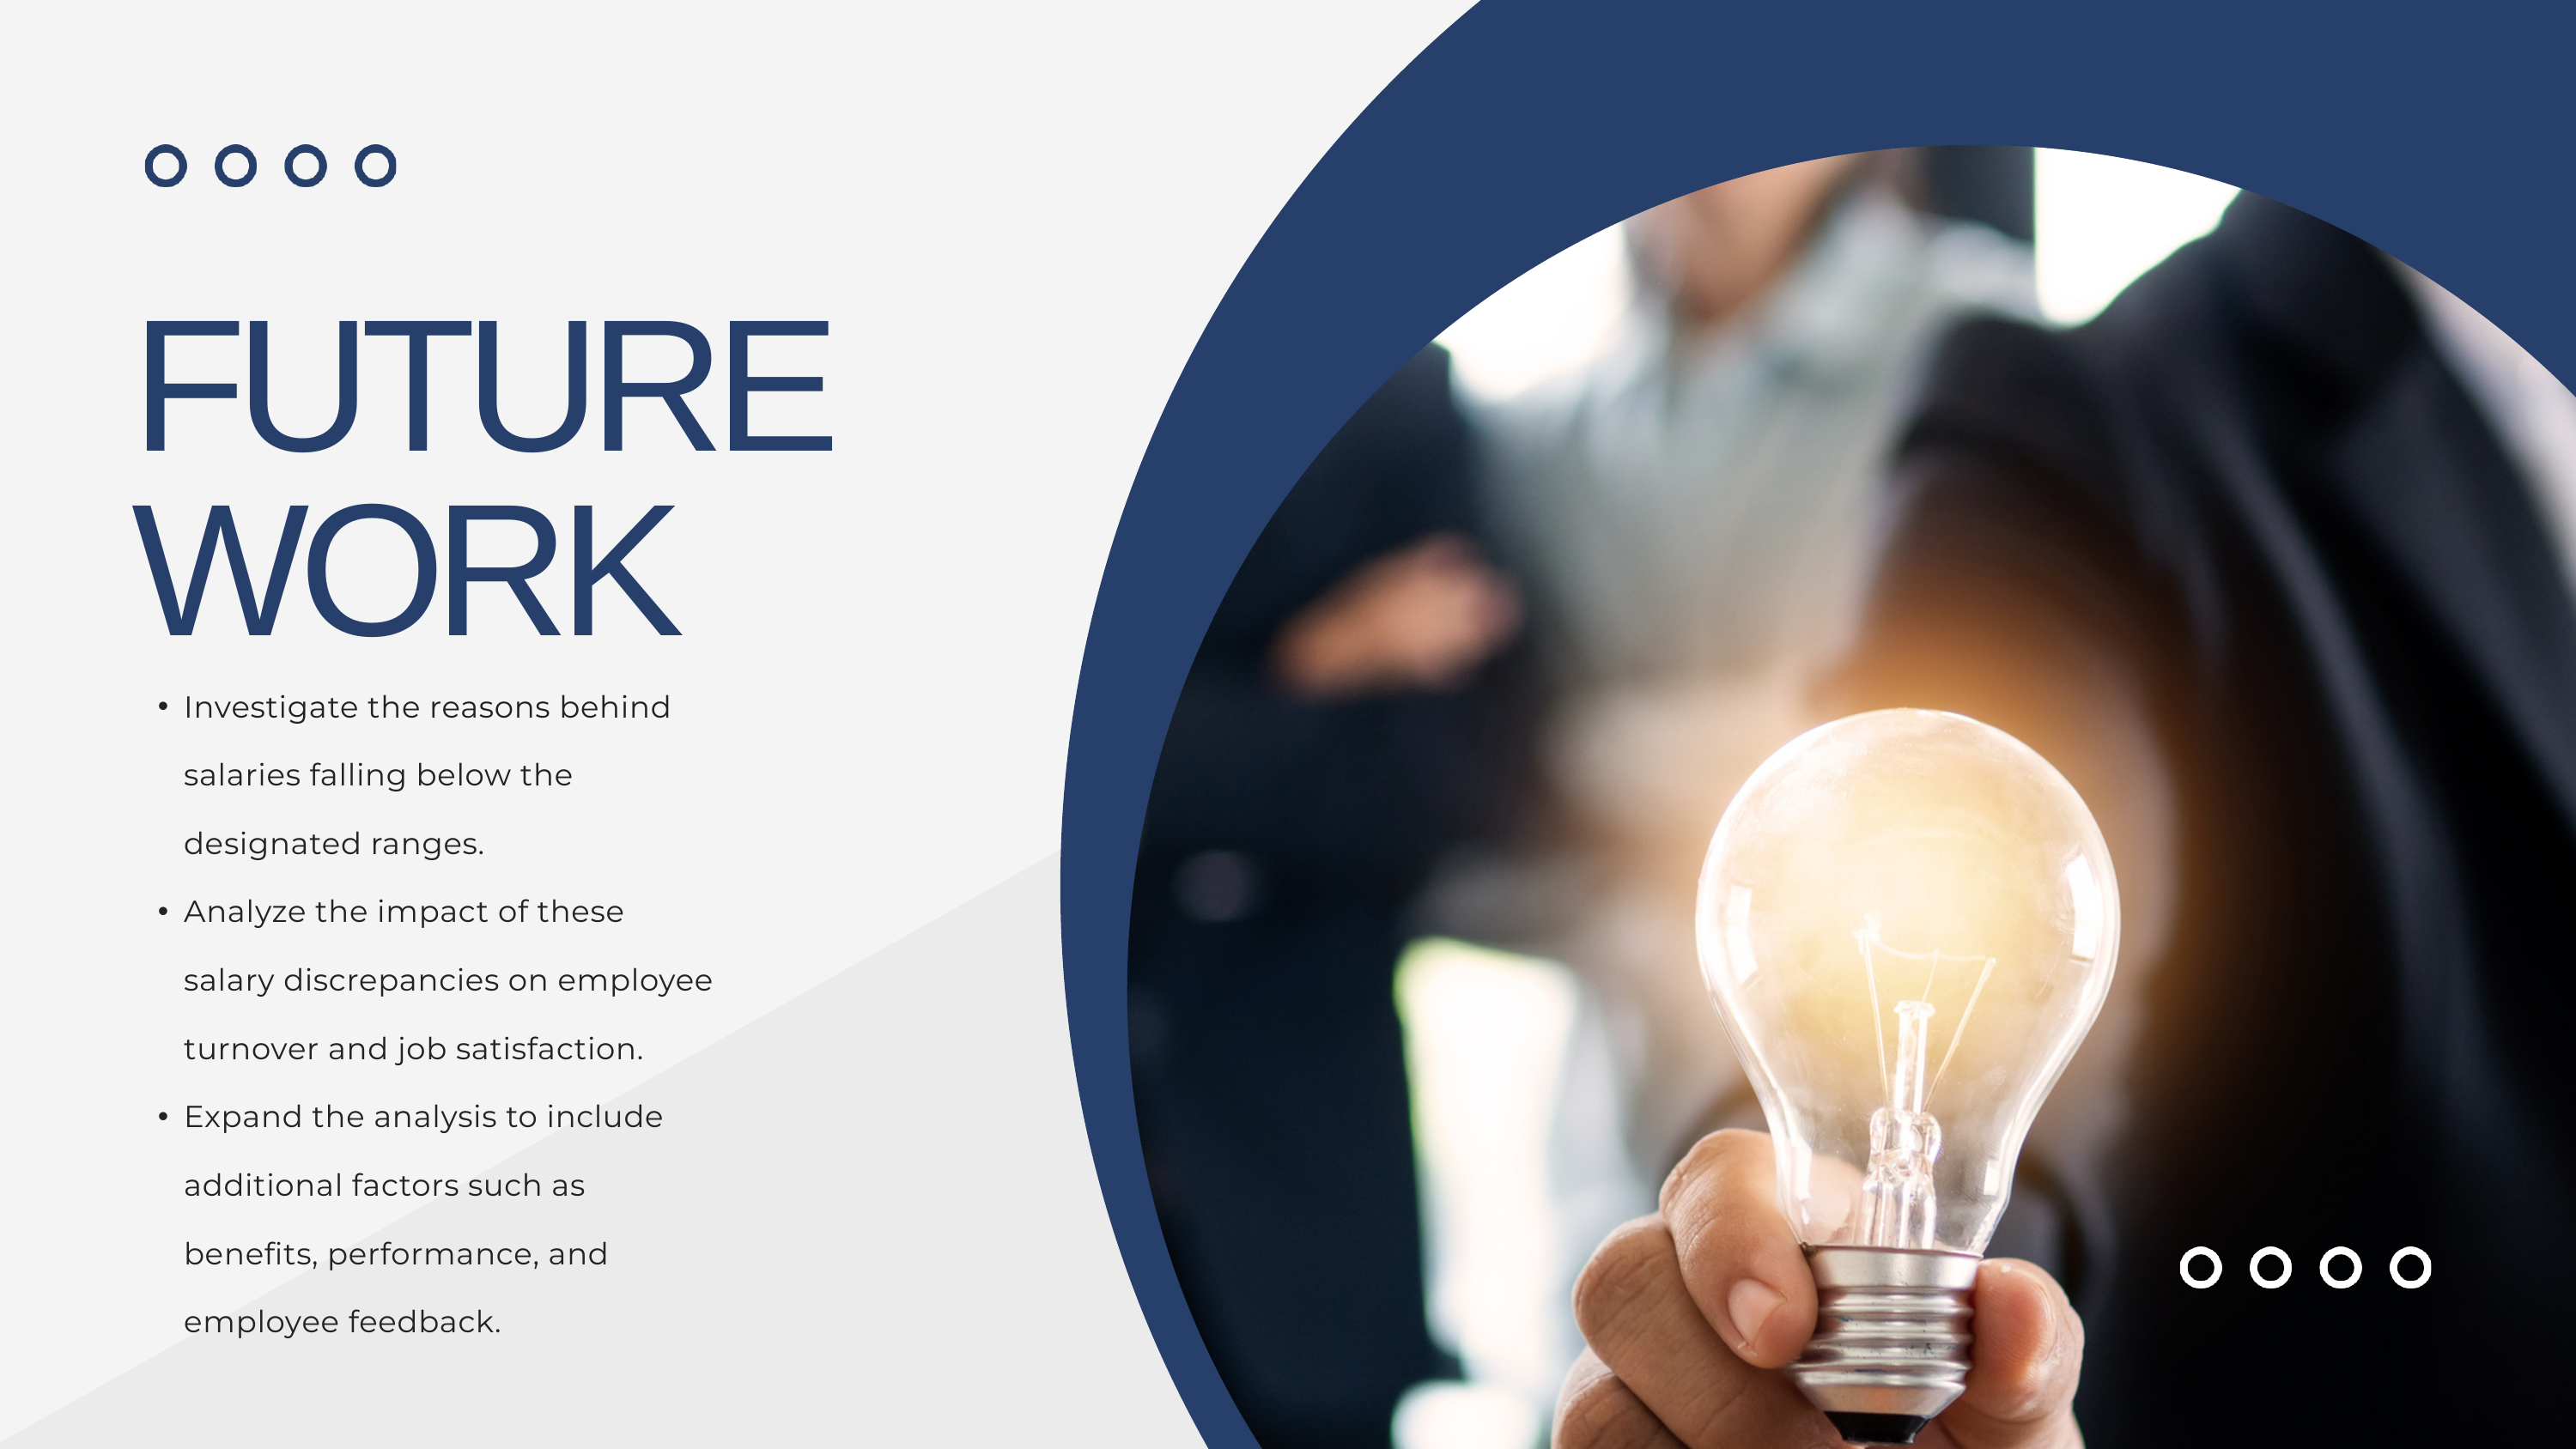

FUTURE WORK

Investigate the reasons behind salaries falling below the designated ranges.
Analyze the impact of these salary discrepancies on employee turnover and job satisfaction.
Expand the analysis to include additional factors such as benefits, performance, and employee feedback.